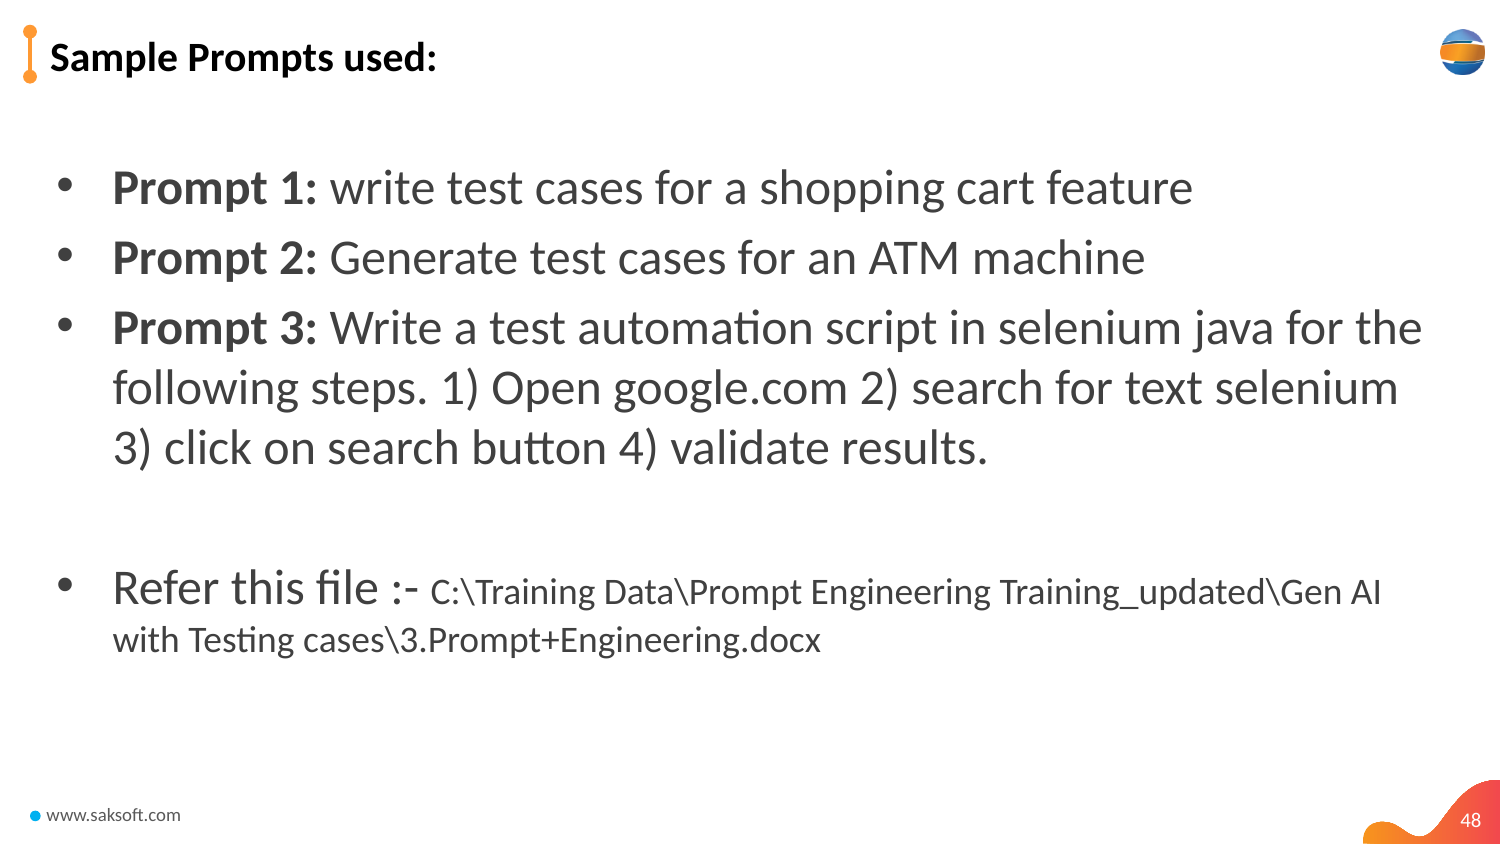

# Sample Prompts used:
Prompt 1: write test cases for a shopping cart feature
Prompt 2: Generate test cases for an ATM machine
Prompt 3: Write a test automation script in selenium java for the following steps. 1) Open google.com 2) search for text selenium 3) click on search button 4) validate results.

Refer this file :- C:\Training Data\Prompt Engineering Training_updated\Gen AI with Testing cases\3.Prompt+Engineering.docx

48